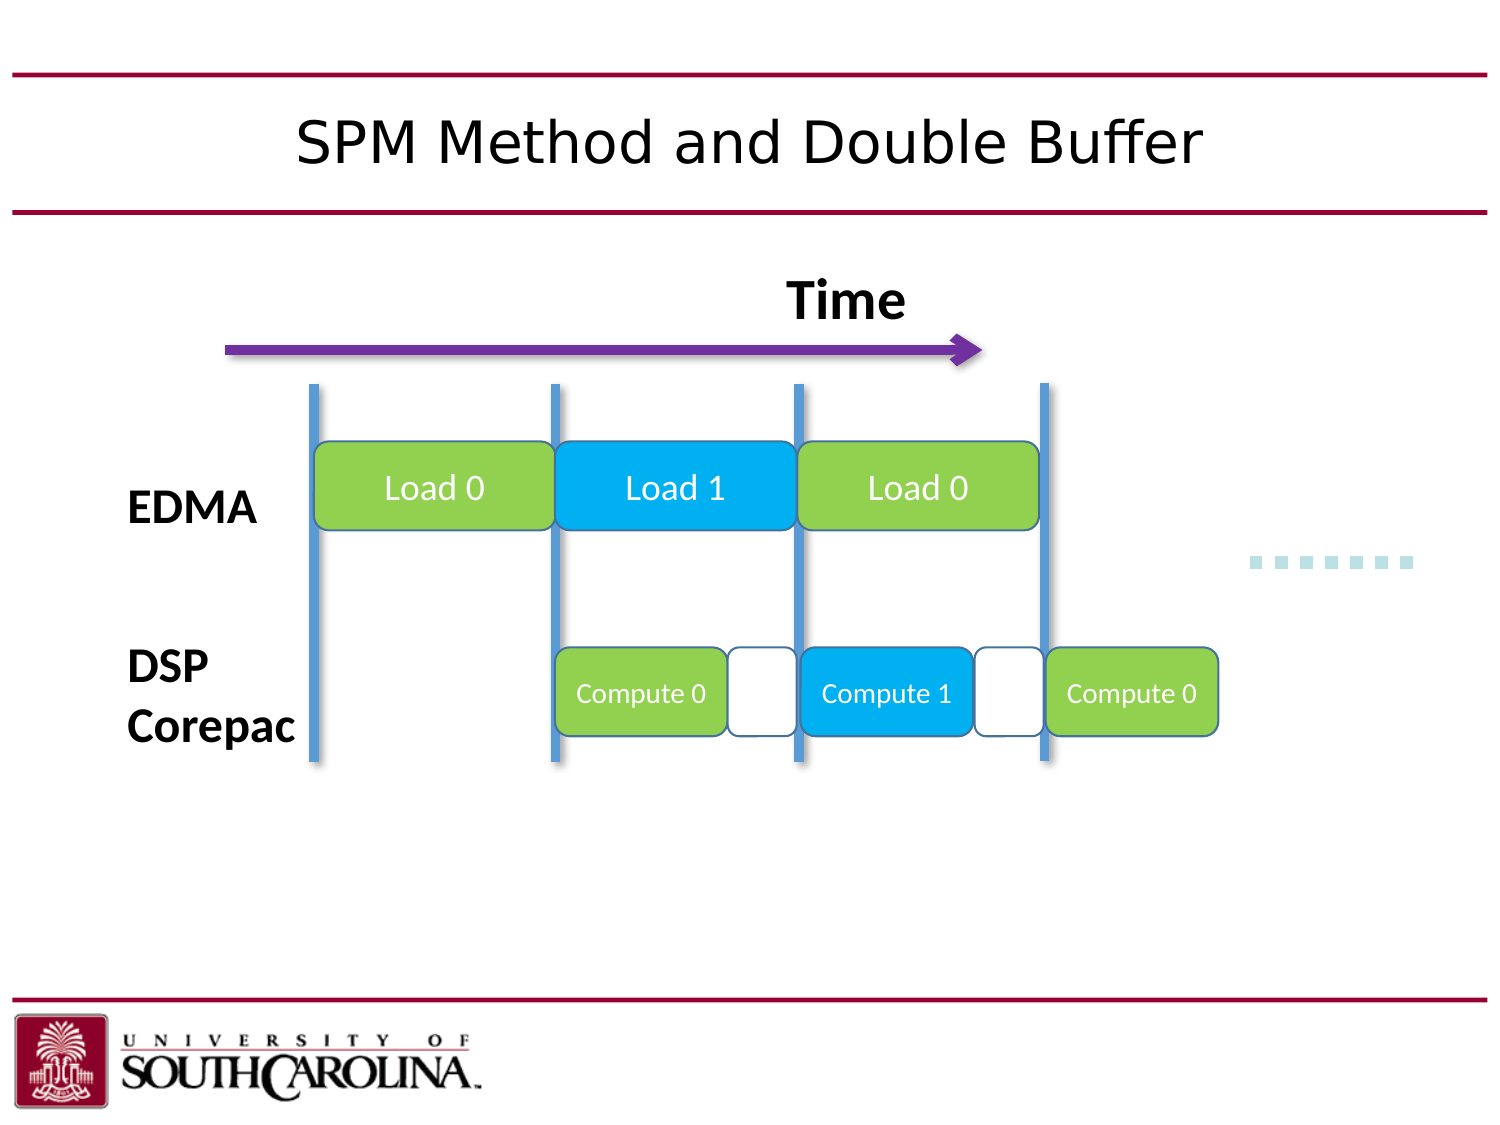

# SPM Method and Double Buffer
Time
Load 1
Load 0
Load 0
EDMA
DSP
Corepac
Compute 0

Compute 1

Compute 0